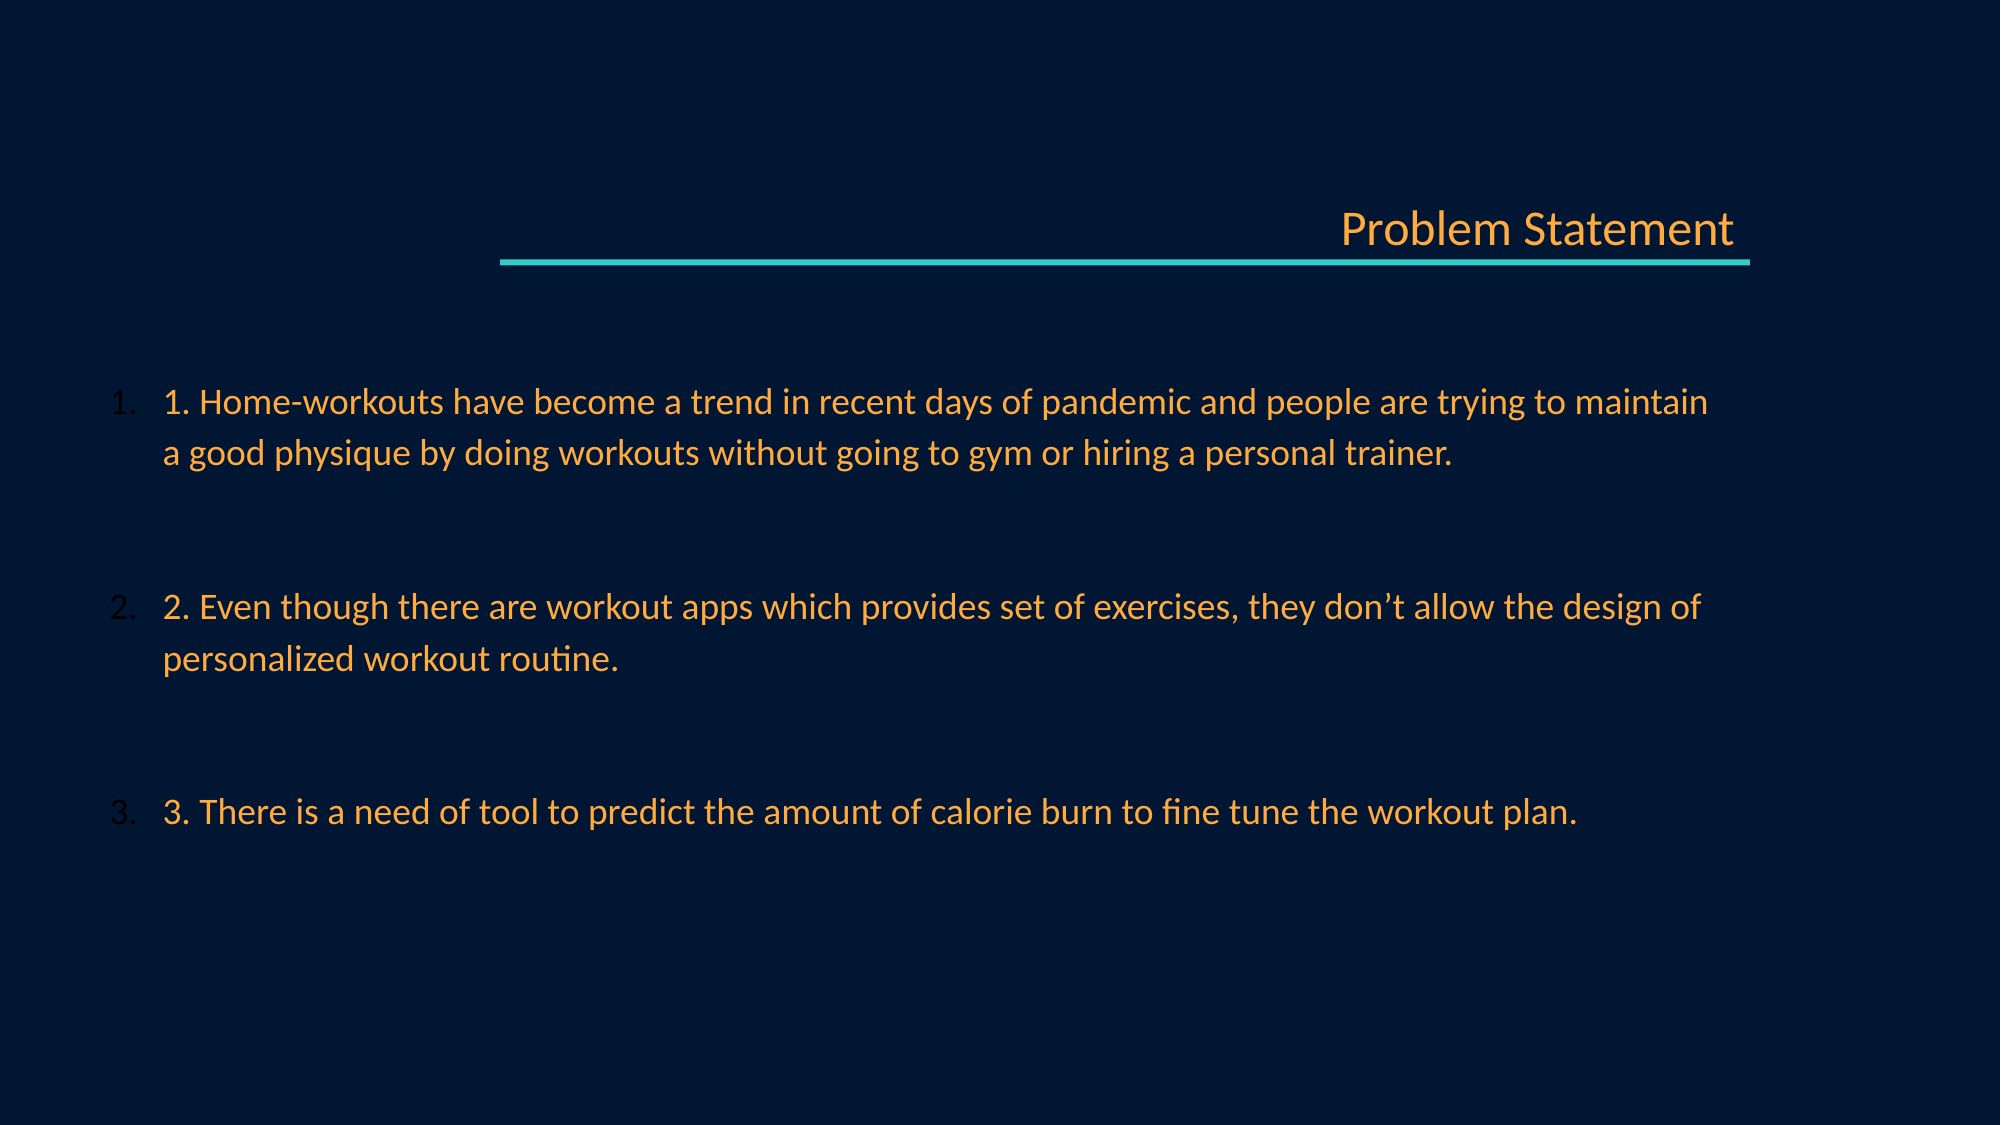

Problem Statement

1. Home-workouts have become a trend in recent days of pandemic and people are trying to maintain a good physique by doing workouts without going to gym or hiring a personal trainer.

2. Even though there are workout apps which provides set of exercises, they don’t allow the design of personalized workout routine.

3. There is a need of tool to predict the amount of calorie burn to fine tune the workout plan.